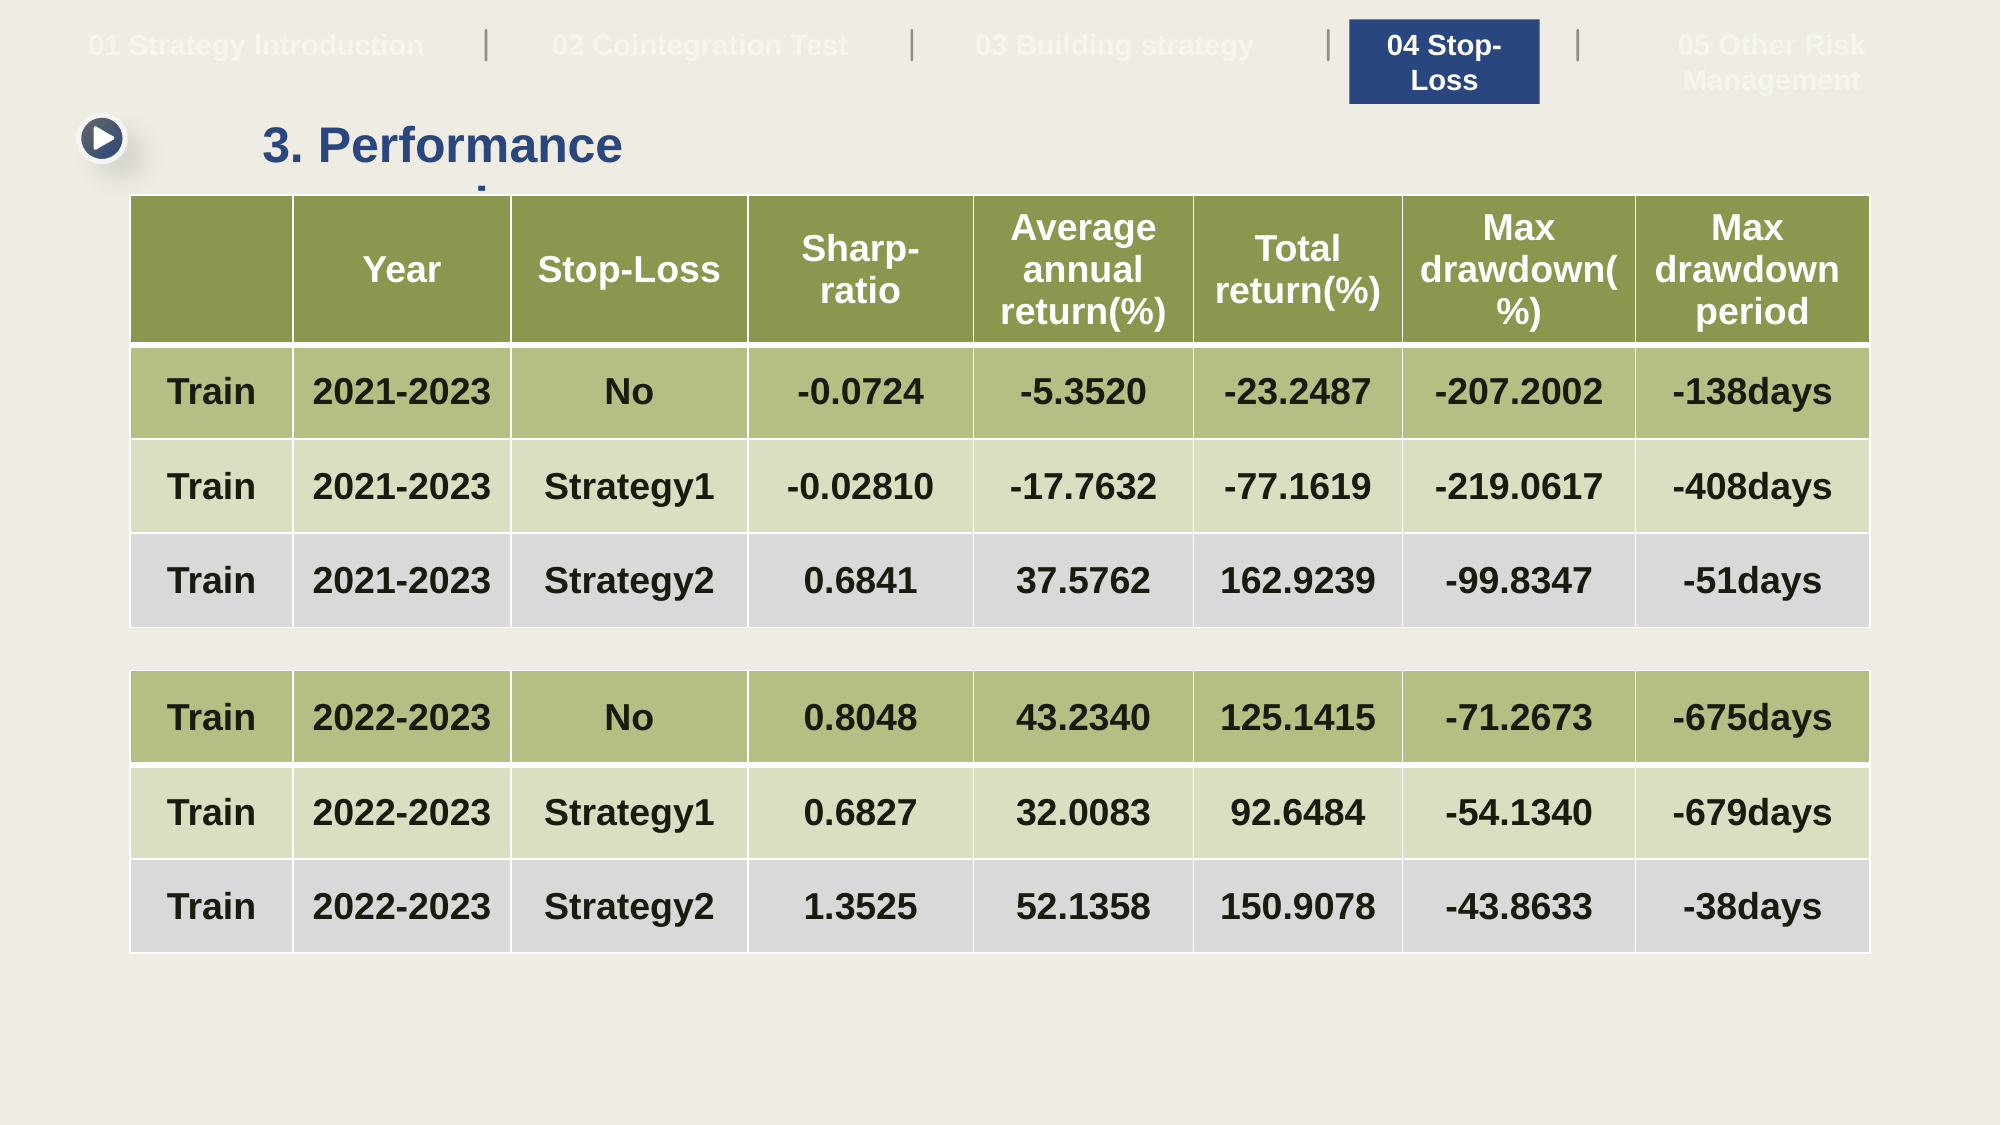

05 Other Risk Management
01 Strategy Introduction
02 Cointegration Test
03 Building strategy
04 Stop-Loss
3. Performance comparison

|  | Year | Stop-Loss | Sharp- ratio | Average annual return(%) | Total return(%) | Max drawdown(%) | Max drawdown period |
| --- | --- | --- | --- | --- | --- | --- | --- |
| Train | 2021-2023 | No | -0.0724 | -5.3520 | -23.2487 | -207.2002 | -138days |
| Train | 2021-2023 | Strategy1 | -0.02810 | -17.7632 | -77.1619 | -219.0617 | -408days |
| Train | 2021-2023 | Strategy2 | 0.6841 | 37.5762 | 162.9239 | -99.8347 | -51days |
| Train | 2022-2023 | No | 0.8048 | 43.2340 | 125.1415 | -71.2673 | -675days |
| --- | --- | --- | --- | --- | --- | --- | --- |
| Train | 2022-2023 | Strategy1 | 0.6827 | 32.0083 | 92.6484 | -54.1340 | -679days |
| Train | 2022-2023 | Strategy2 | 1.3525 | 52.1358 | 150.9078 | -43.8633 | -38days |
Conclusion